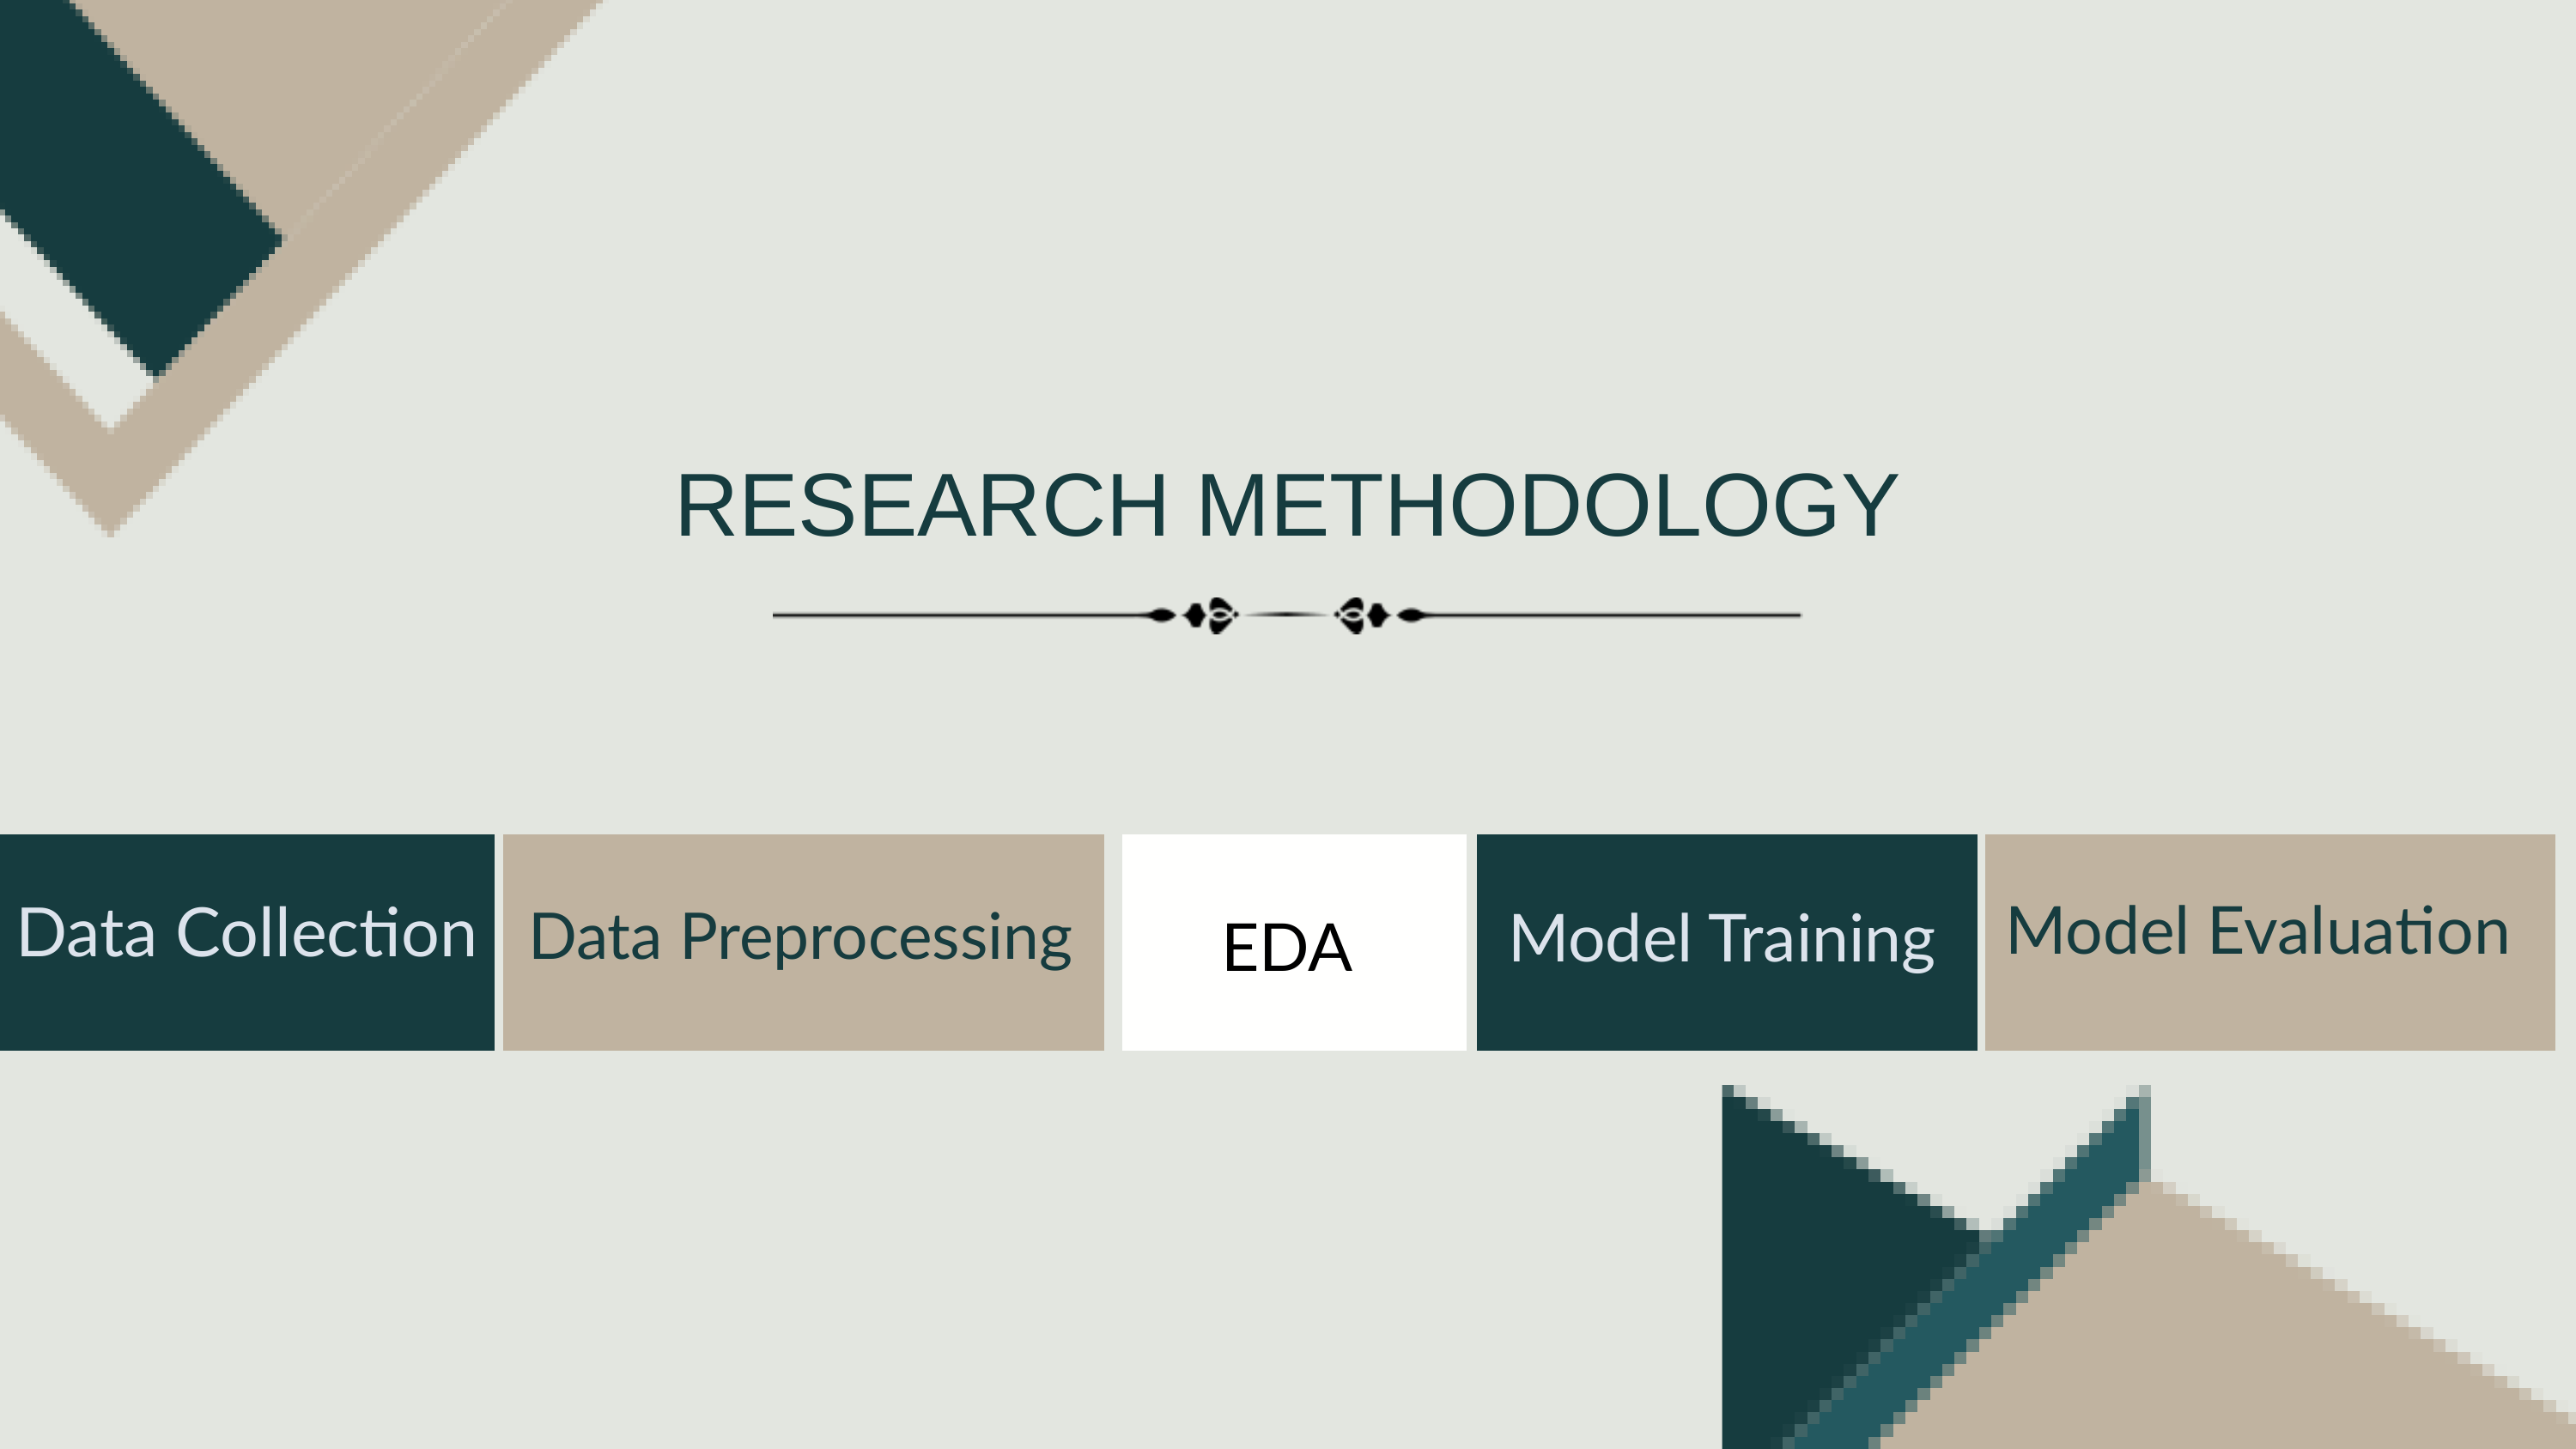

RESEARCH METHODOLOGY

Data Collection
Model Evaluation
Data Preprocessing
Model Training
EDA